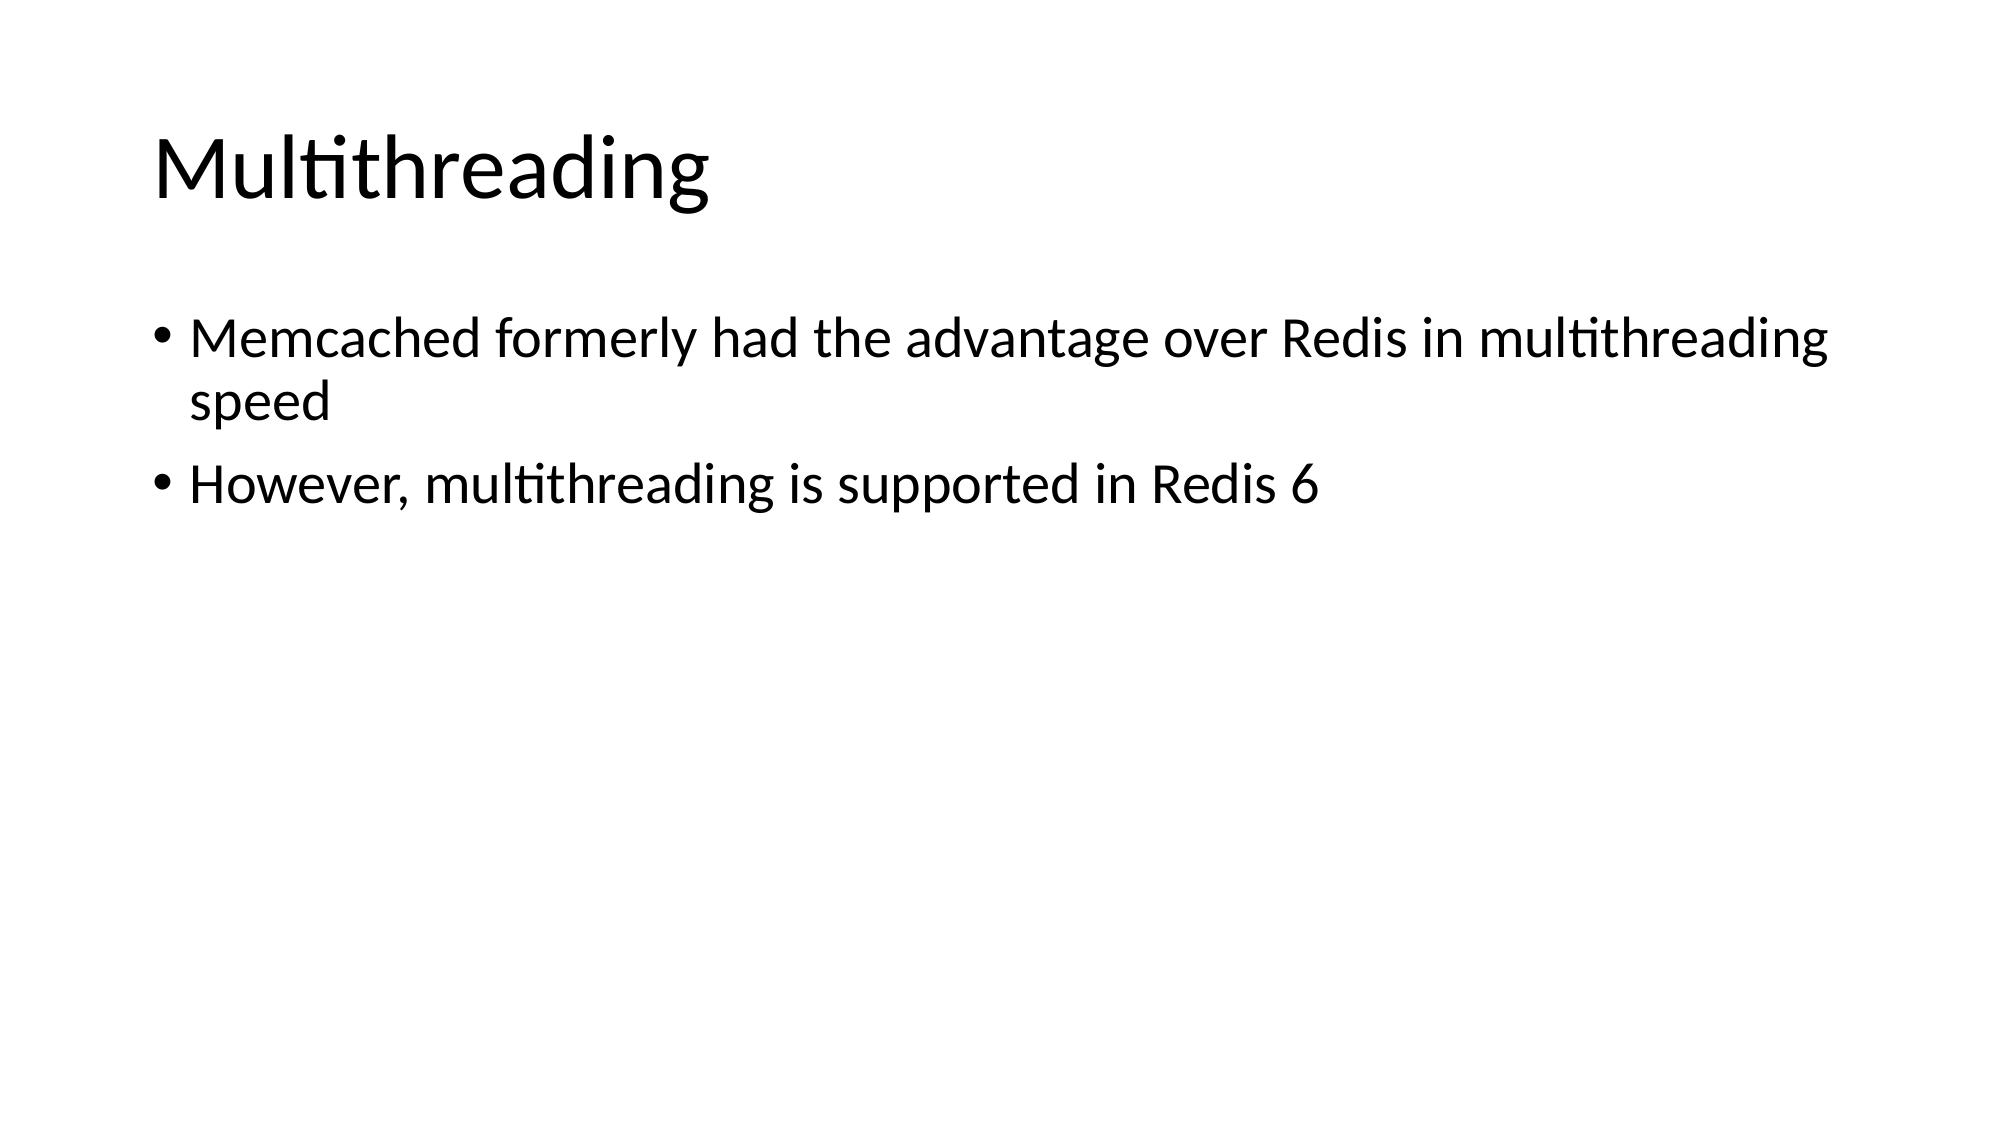

# Multithreading
Memcached formerly had the advantage over Redis in multithreading speed
However, multithreading is supported in Redis 6